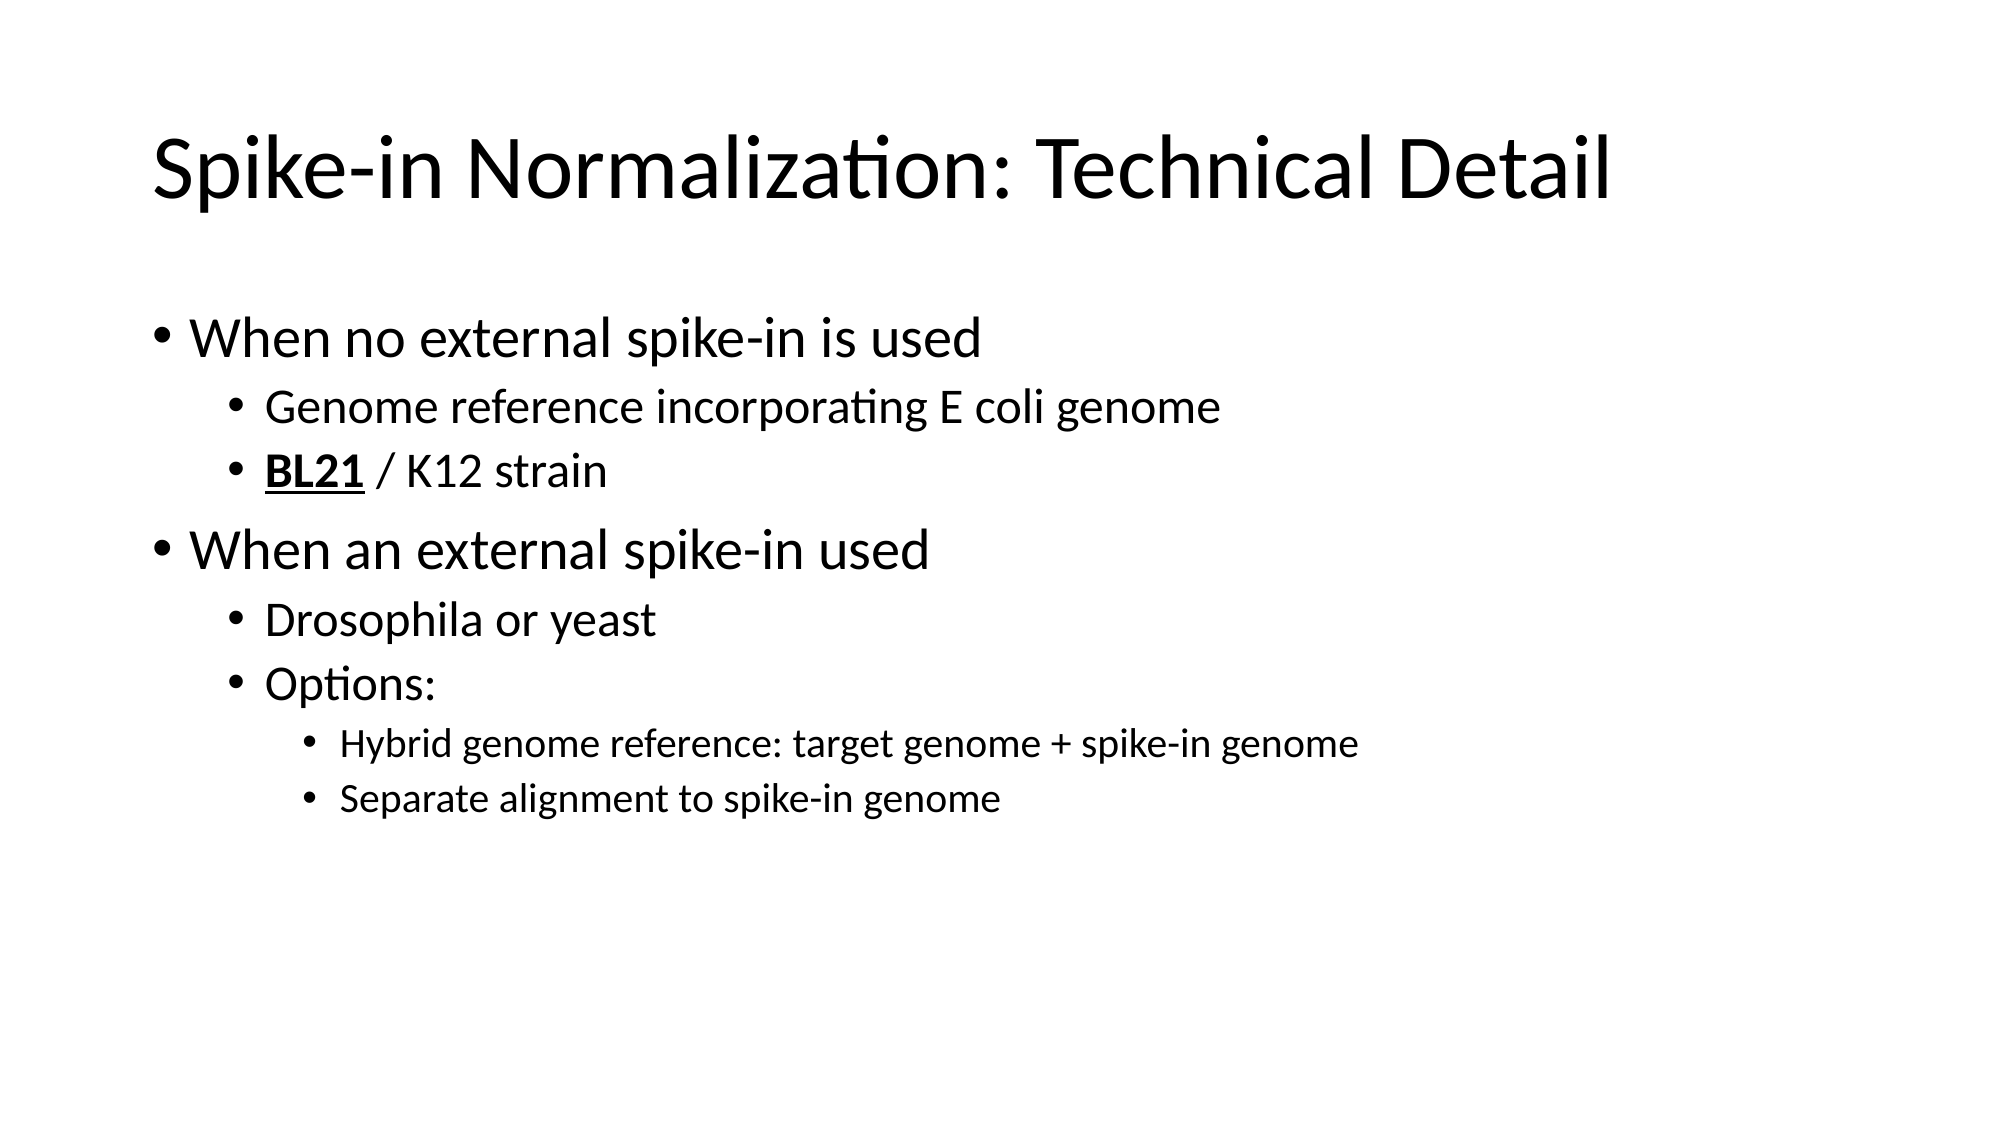

# Spike-in Normalization: Technical Detail
When no external spike-in is used
Genome reference incorporating E coli genome
BL21 / K12 strain
When an external spike-in used
Drosophila or yeast
Options:
Hybrid genome reference: target genome + spike-in genome
Separate alignment to spike-in genome